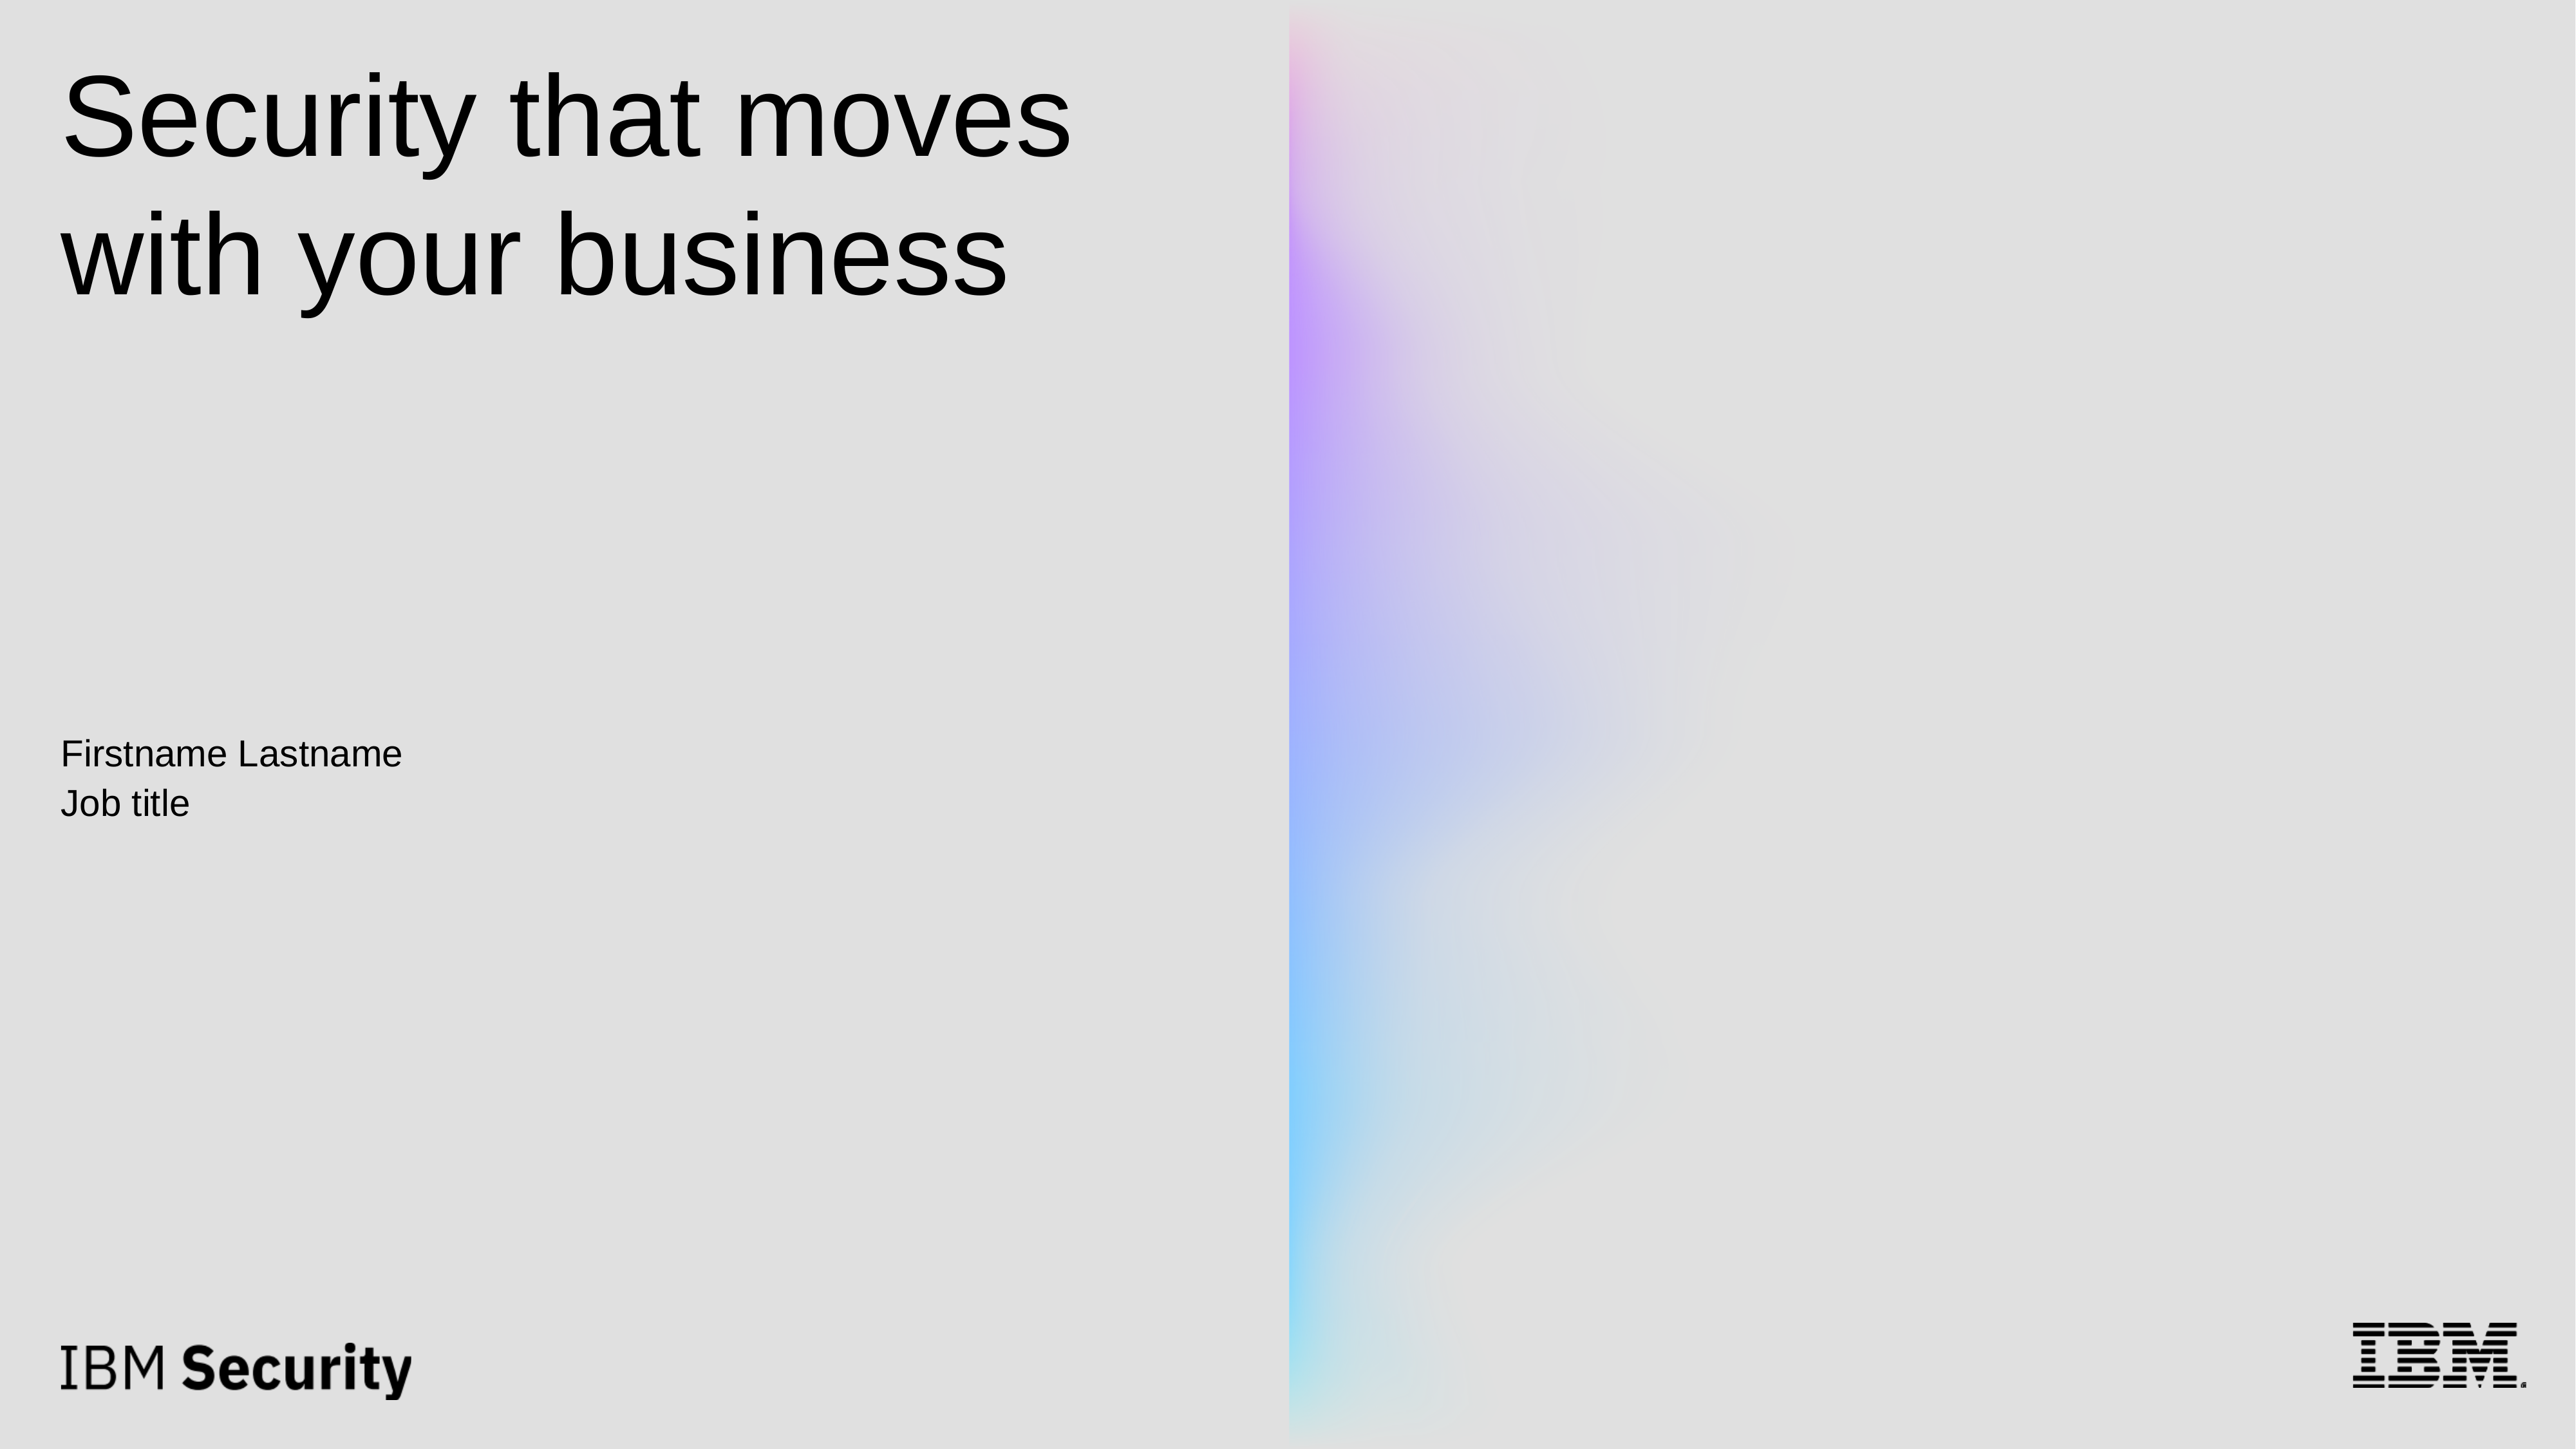

# Security that moves with your business
Firstname Lastname
Job title